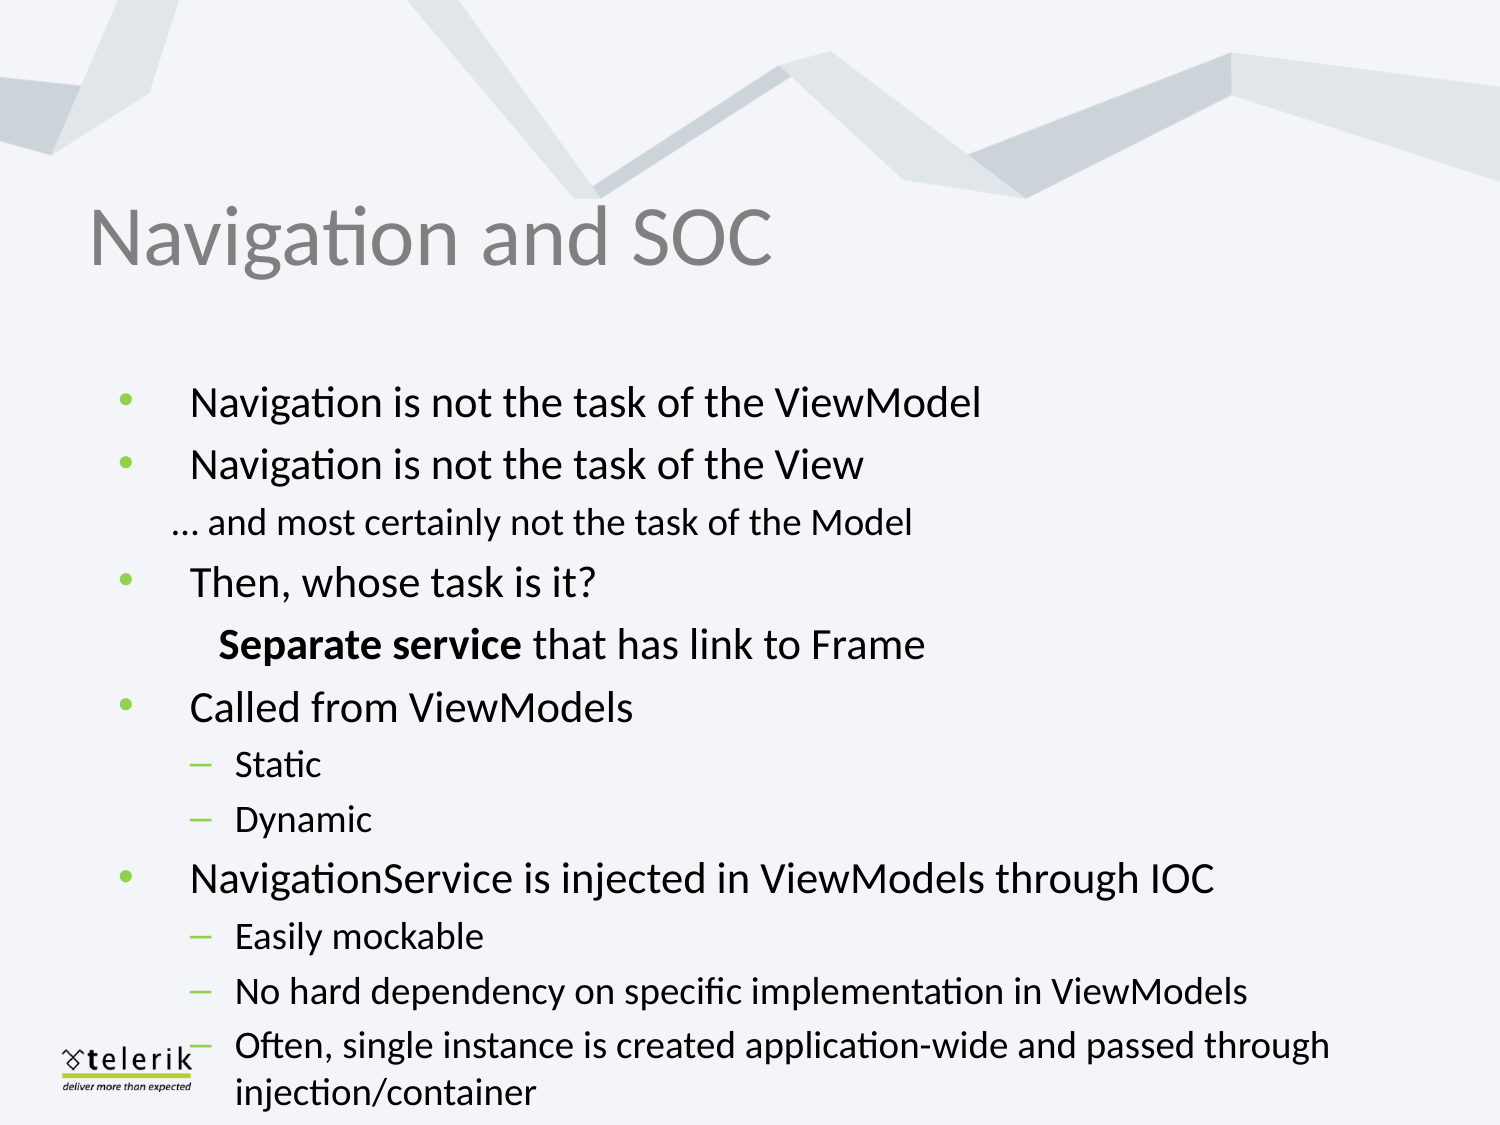

# Navigation and SOC
Navigation is not the task of the ViewModel
Navigation is not the task of the View
… and most certainly not the task of the Model
Then, whose task is it?
		Separate service that has link to Frame
Called from ViewModels
Static
Dynamic
NavigationService is injected in ViewModels through IOC
Easily mockable
No hard dependency on specific implementation in ViewModels
Often, single instance is created application-wide and passed through injection/container